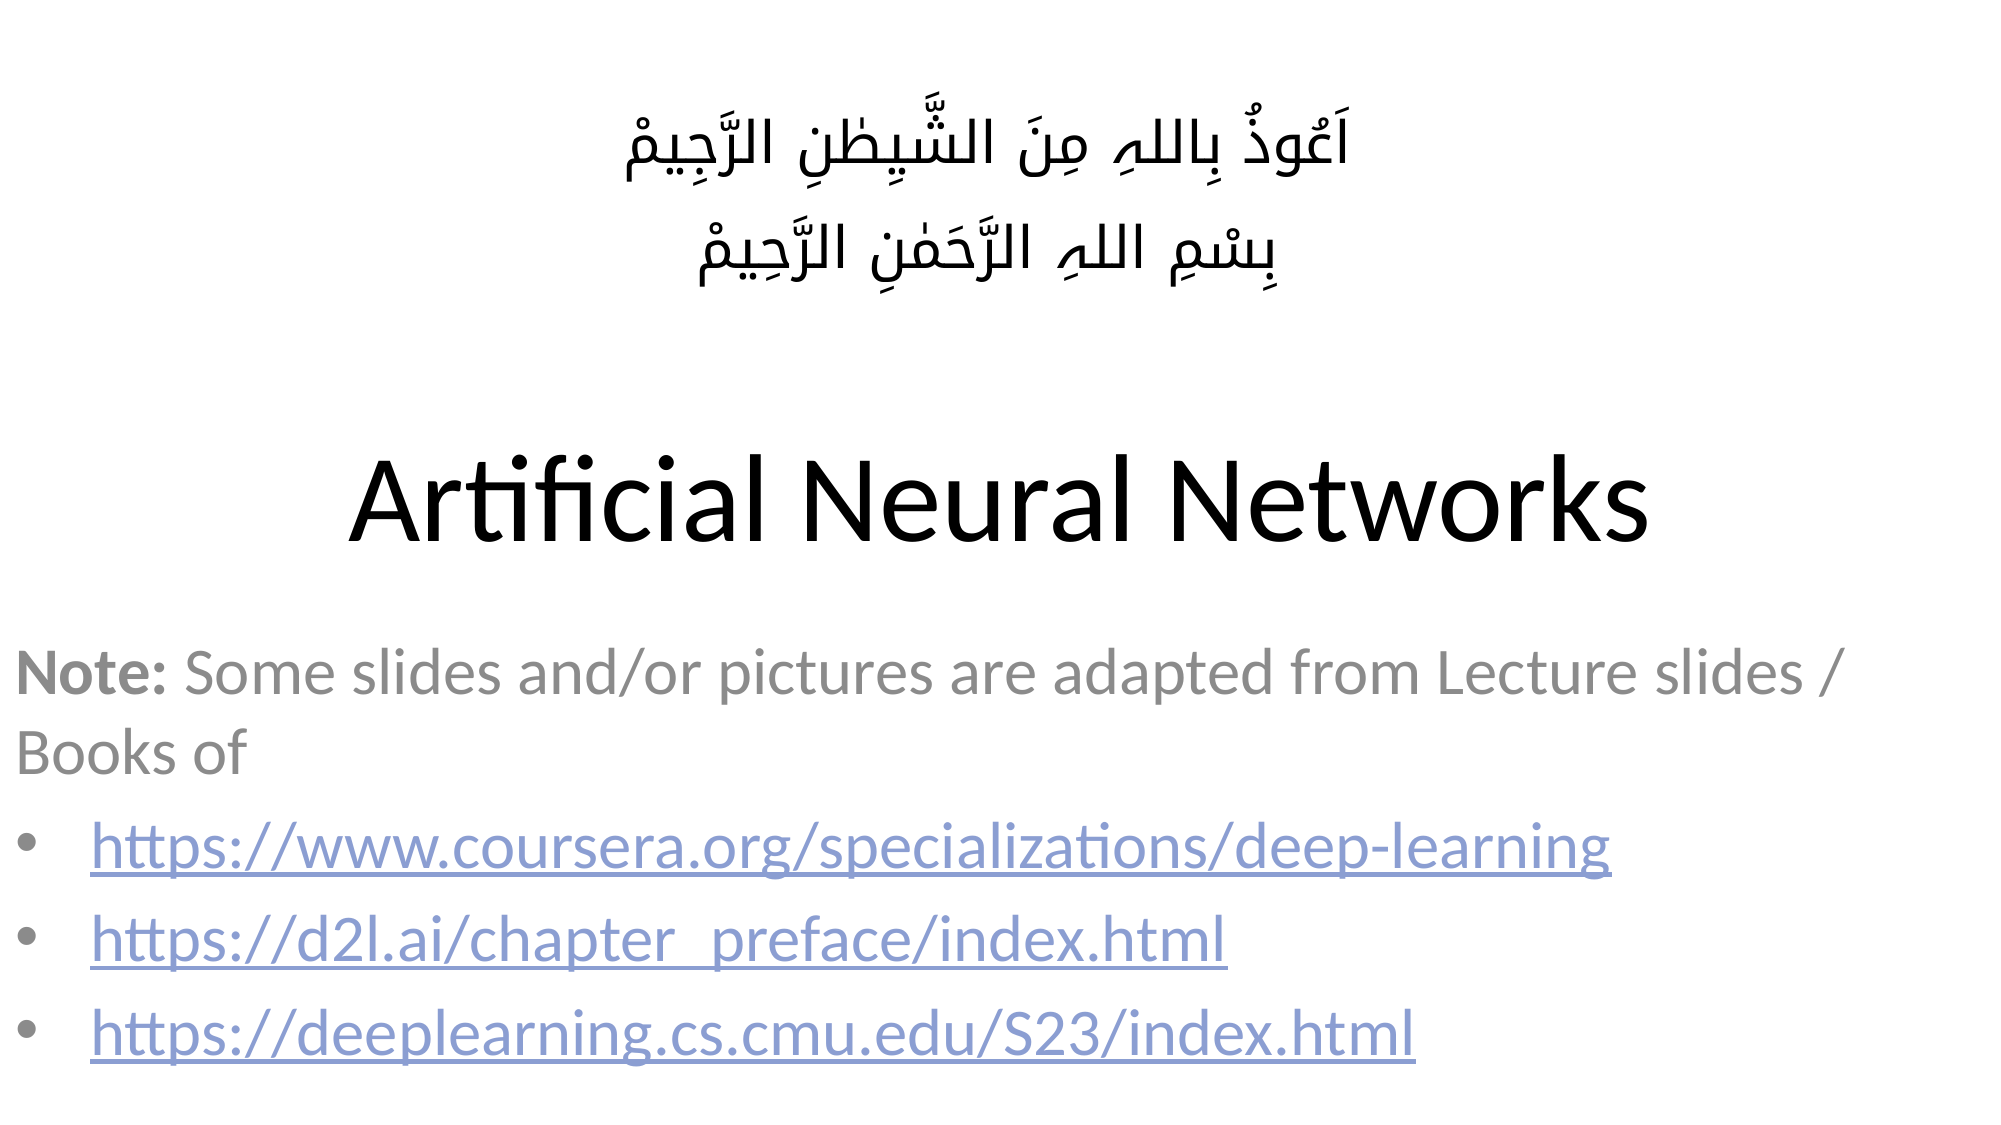

اَعُوذُ بِاللہِ مِنَ الشَّیِطٰنِ الرَّجِیمْ
بِسْمِ اللہِ الرَّحَمٰنِ الرَّحِیمْ
# Artificial Neural Networks
Note: Some slides and/or pictures are adapted from Lecture slides / Books of
https://www.coursera.org/specializations/deep-learning
https://d2l.ai/chapter_preface/index.html
https://deeplearning.cs.cmu.edu/S23/index.html